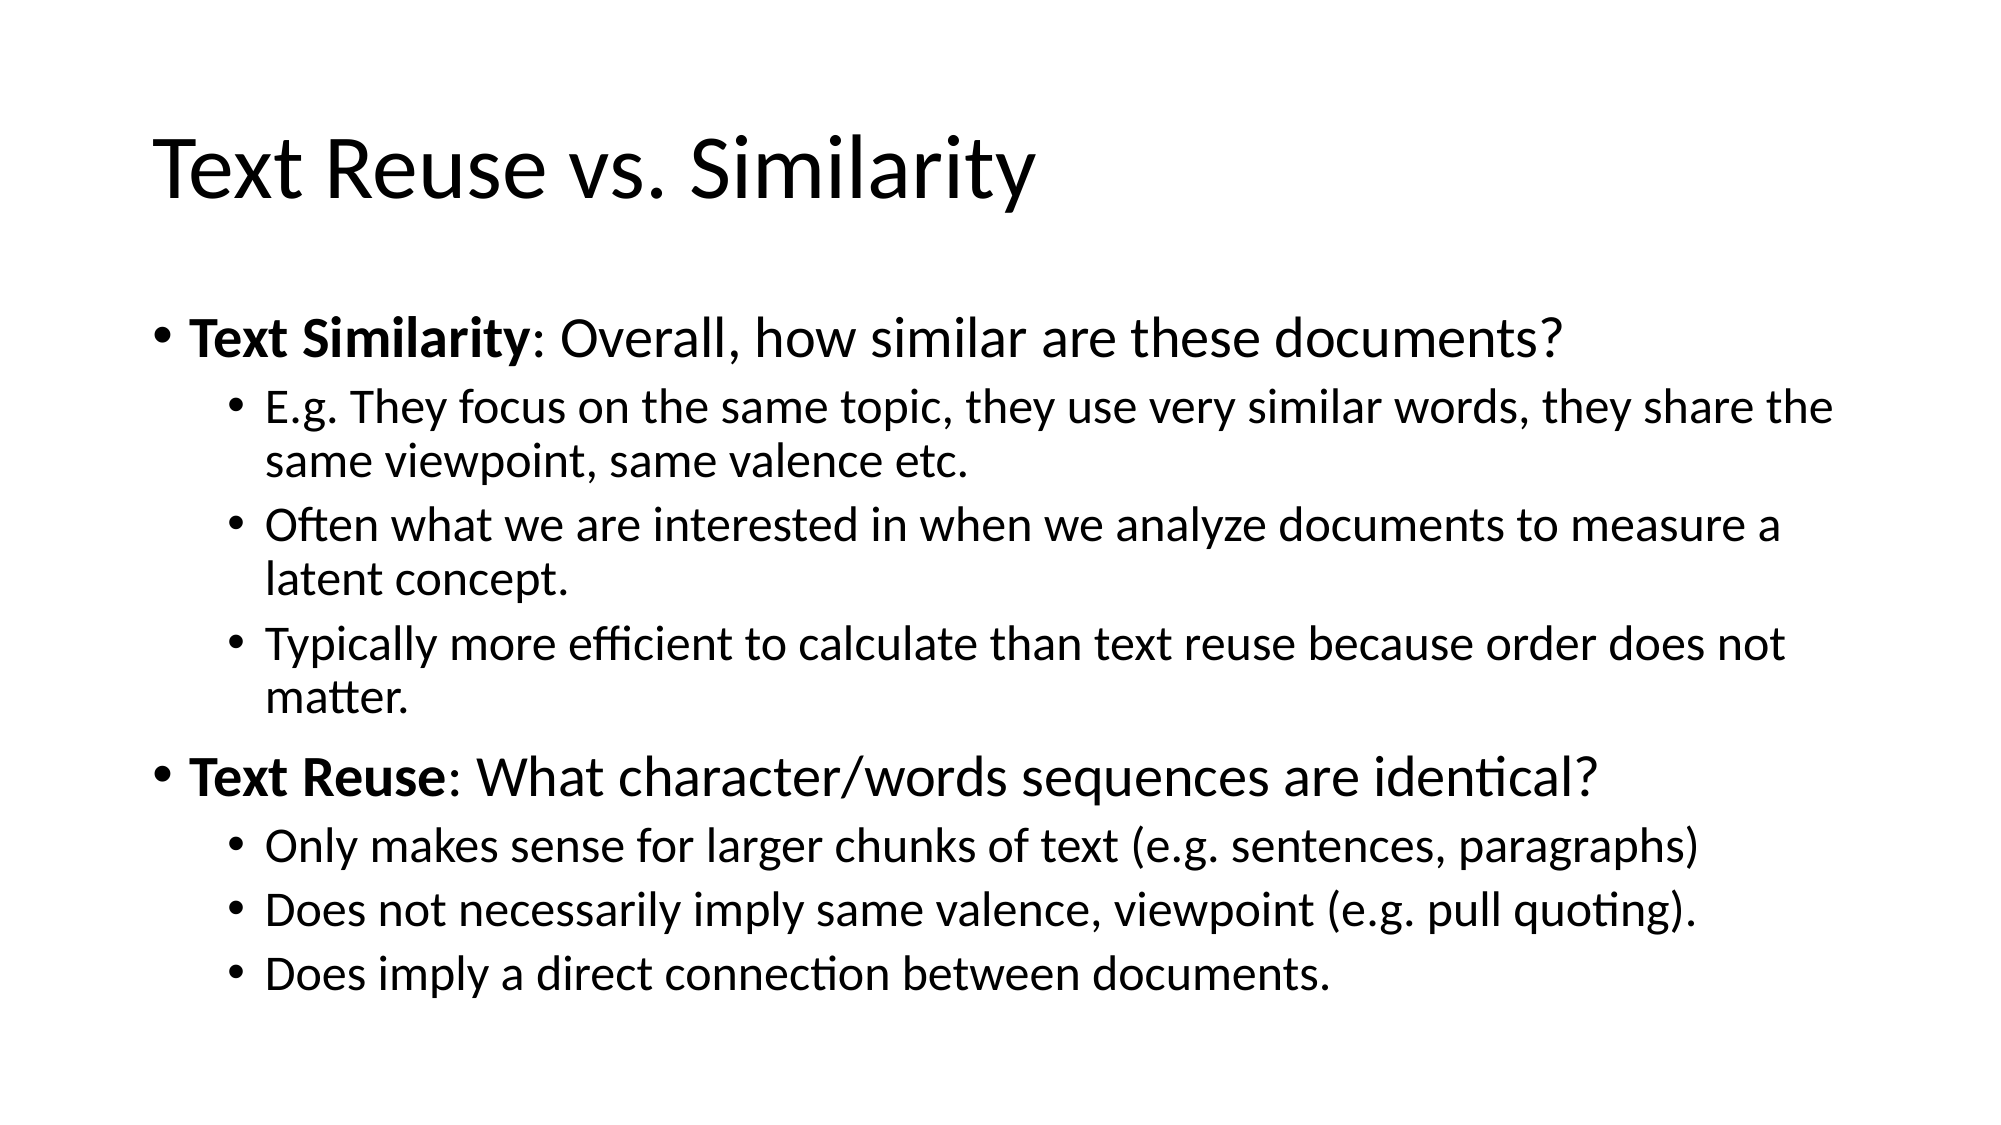

# Text Reuse vs. Similarity
Text Similarity: Overall, how similar are these documents?
E.g. They focus on the same topic, they use very similar words, they share the same viewpoint, same valence etc.
Often what we are interested in when we analyze documents to measure a latent concept.
Typically more efficient to calculate than text reuse because order does not matter.
Text Reuse: What character/words sequences are identical?
Only makes sense for larger chunks of text (e.g. sentences, paragraphs)
Does not necessarily imply same valence, viewpoint (e.g. pull quoting).
Does imply a direct connection between documents.